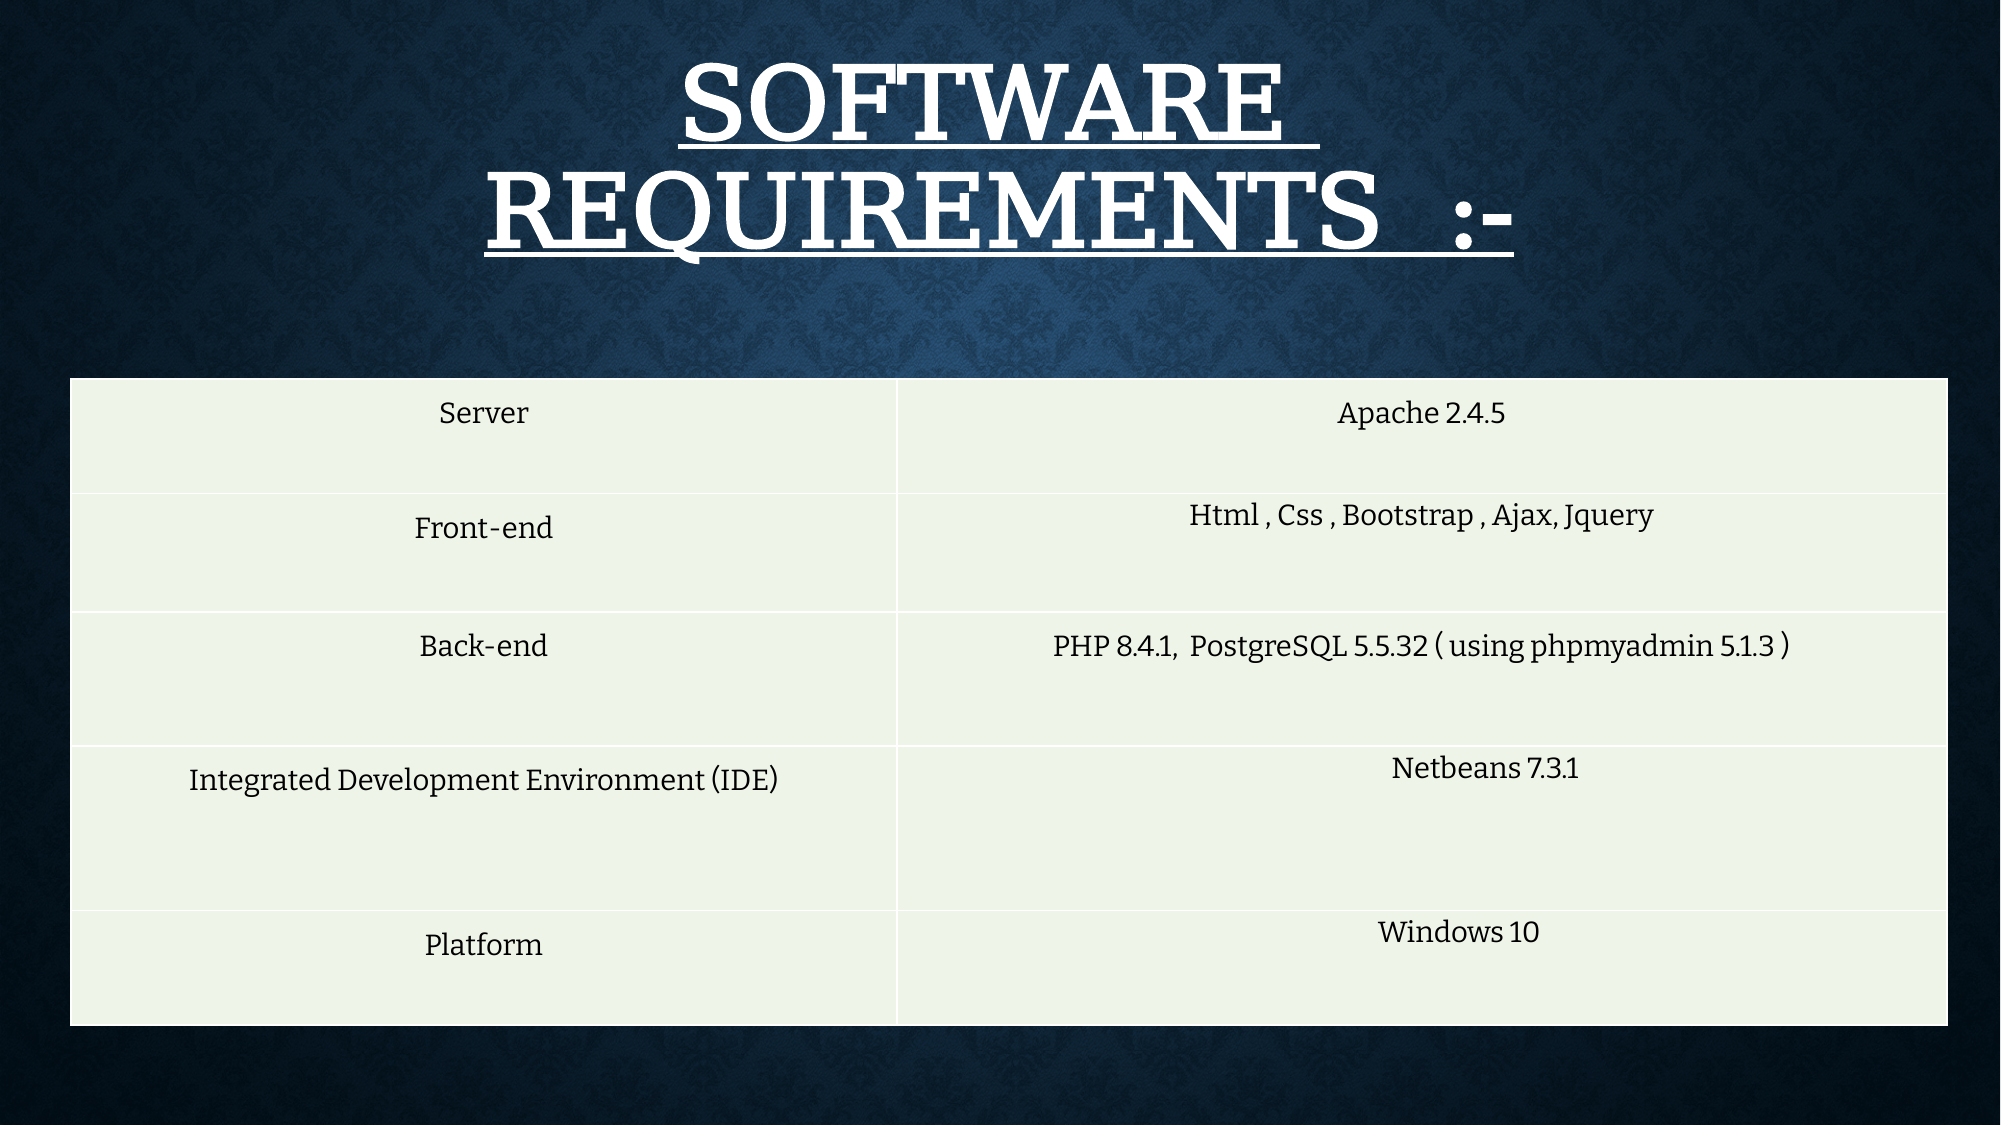

# Software  requirements  :-
| Server | Apache 2.4.5 |
| --- | --- |
| Front-end | Html , Css , Bootstrap , Ajax, Jquery |
| Back-end | PHP 8.4.1, PostgreSQL 5.5.32 ( using phpmyadmin 5.1.3 ) |
| Integrated Development Environment (IDE) | Netbeans 7.3.1 |
| Platform | Windows 10 |